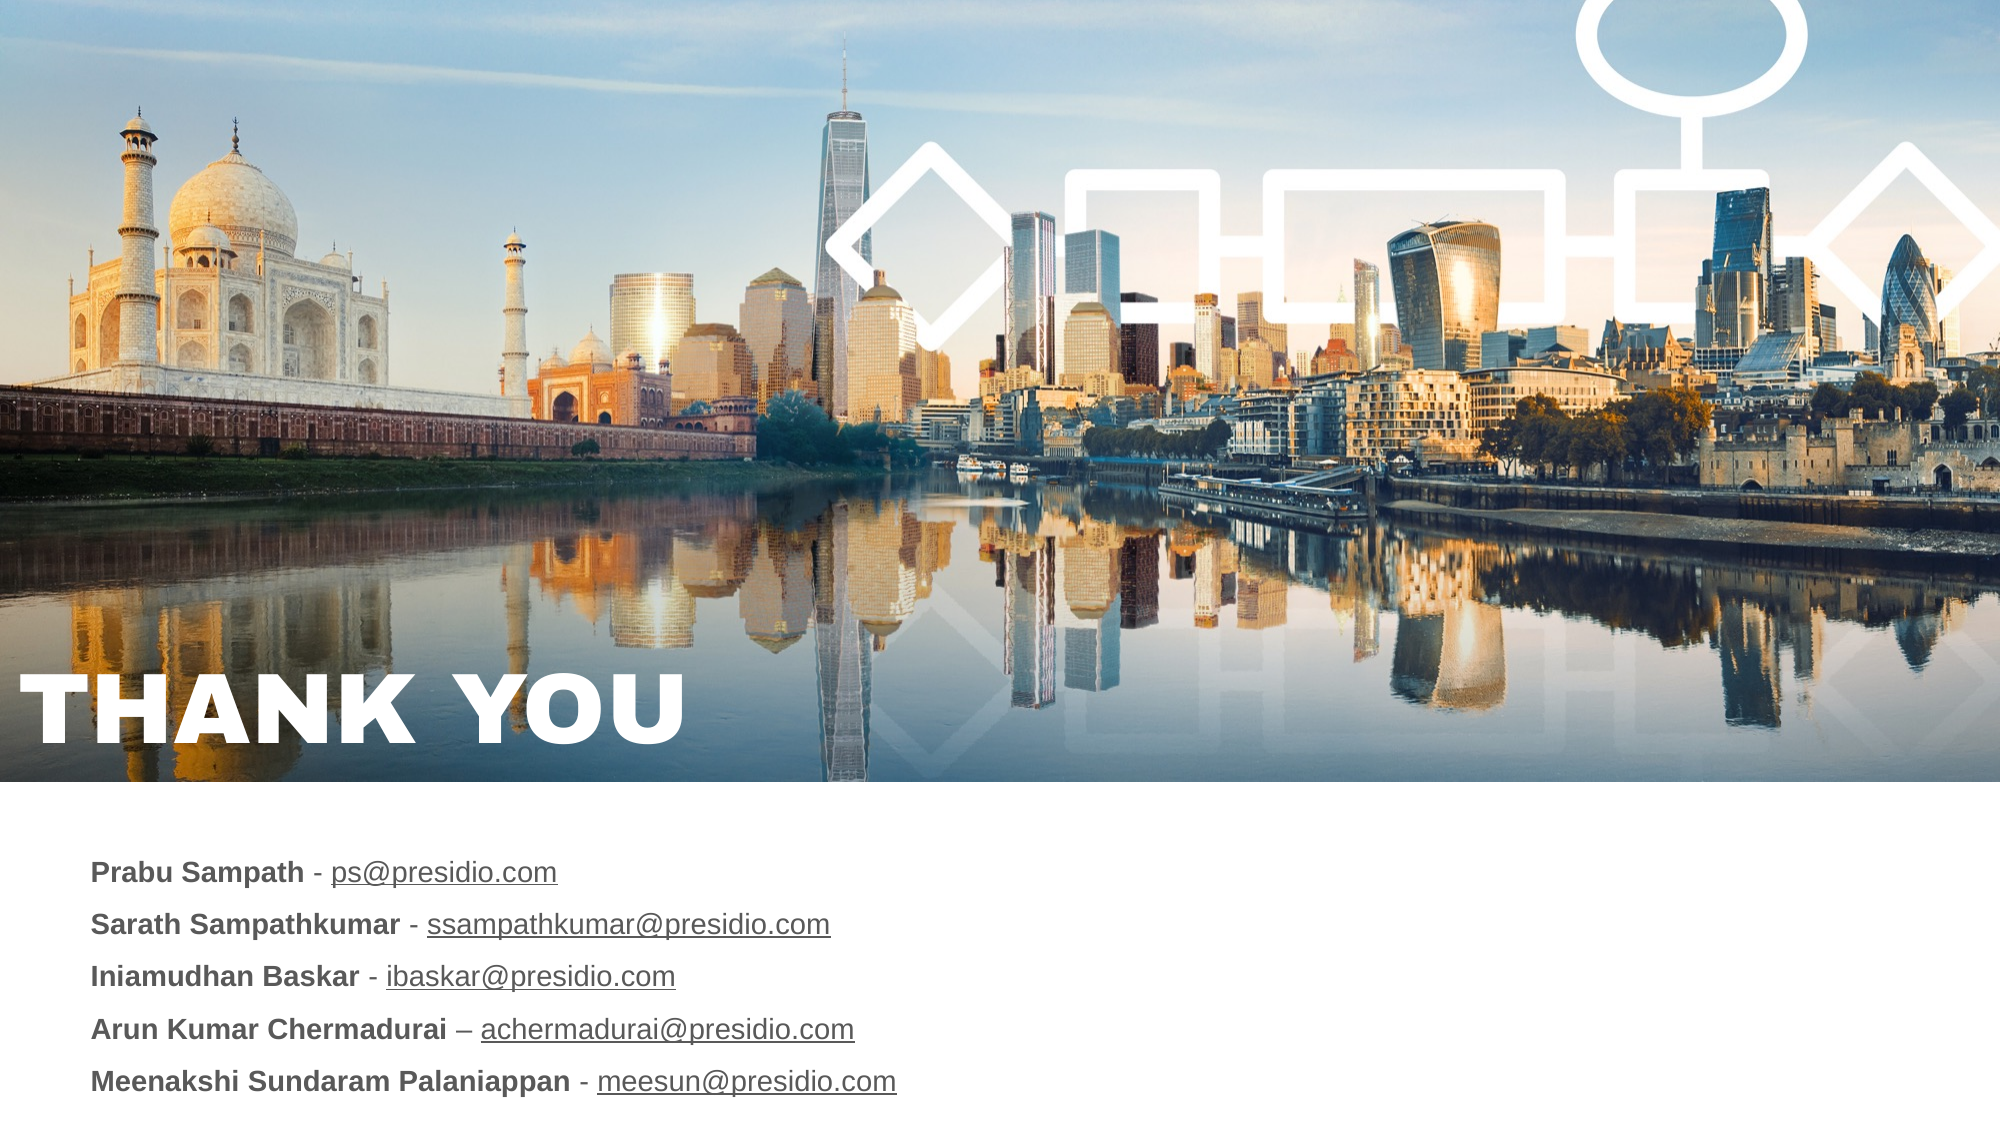

THANK YOU
Prabu Sampath - ps@presidio.com
Sarath Sampathkumar - ssampathkumar@presidio.com
Iniamudhan Baskar - ibaskar@presidio.com
Arun Kumar Chermadurai – achermadurai@presidio.com
Meenakshi Sundaram Palaniappan - meesun@presidio.com